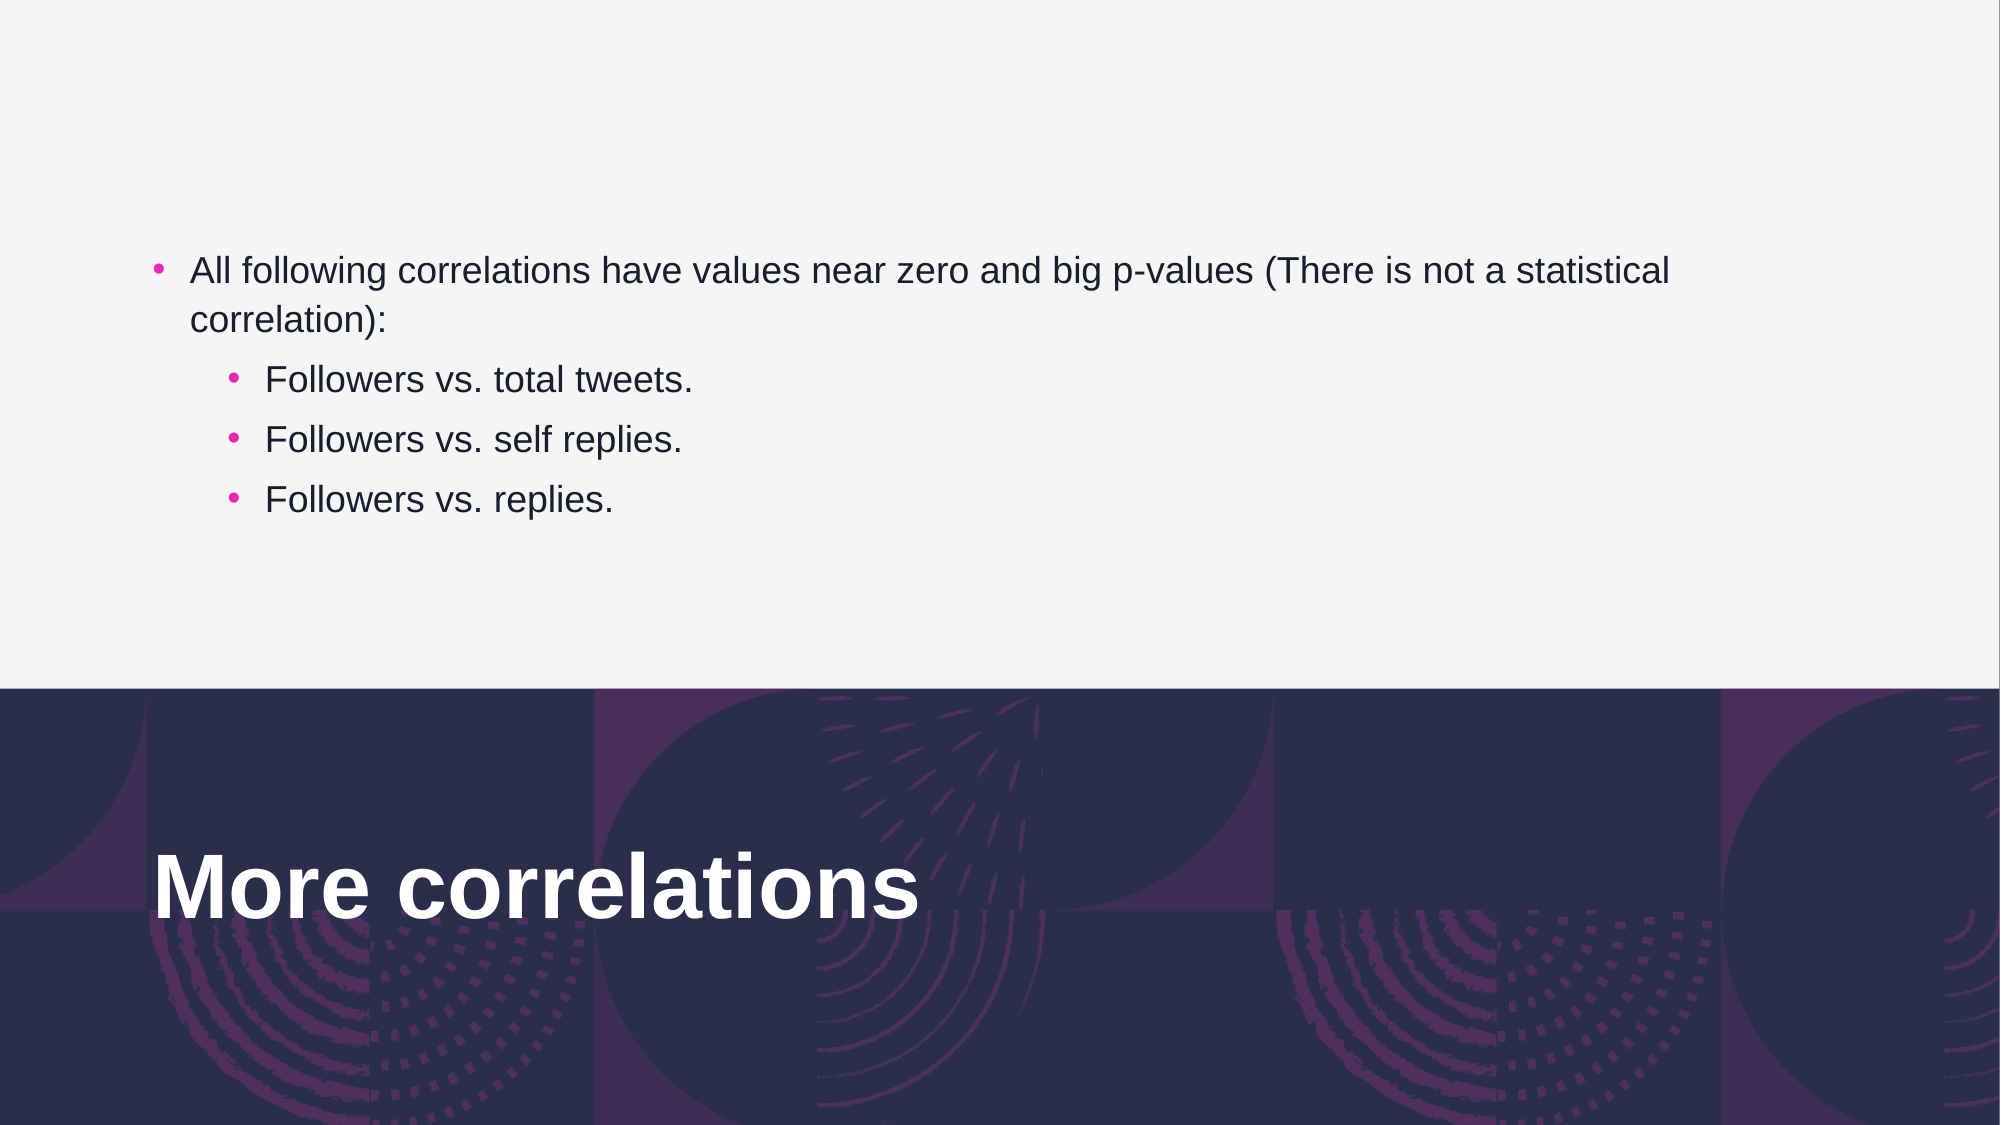

All following correlations have values near zero and big p-values (There is not a statistical correlation):
Followers vs. total tweets.
Followers vs. self replies.
Followers vs. replies.

# More correlations